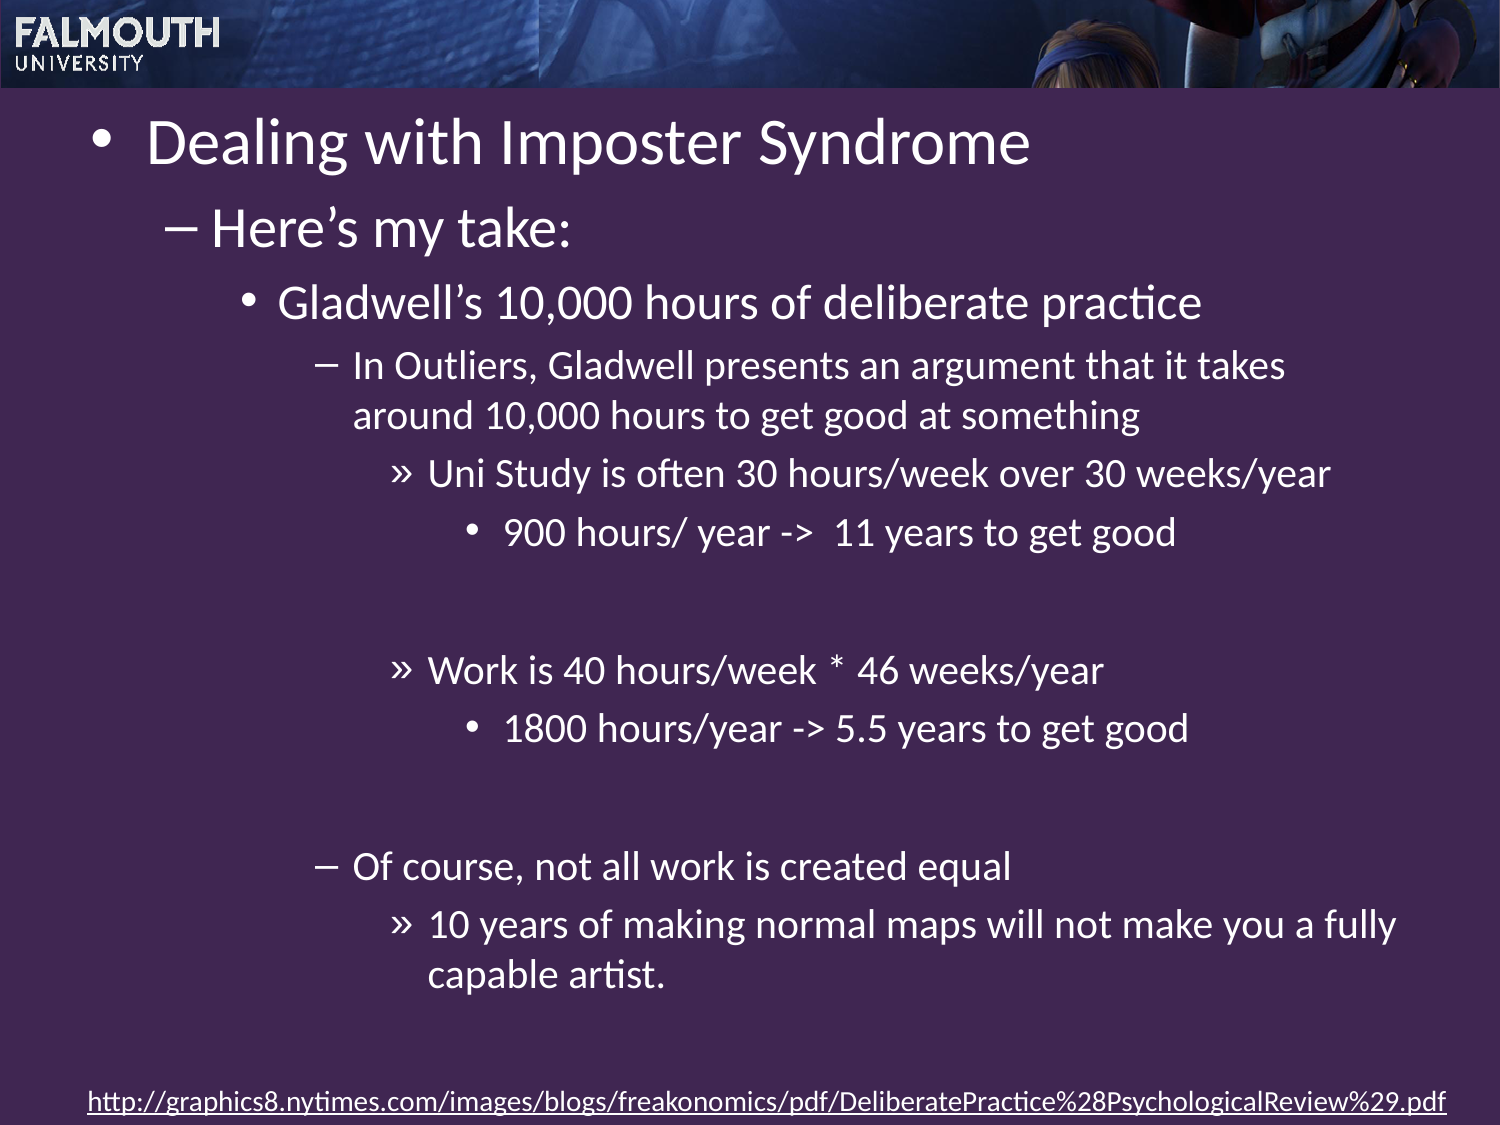

Dealing with Imposter Syndrome
Here’s my take:
Gladwell’s 10,000 hours of deliberate practice
In Outliers, Gladwell presents an argument that it takes around 10,000 hours to get good at something
Uni Study is often 30 hours/week over 30 weeks/year
900 hours/ year ->  11 years to get good

Work is 40 hours/week * 46 weeks/year
1800 hours/year -> 5.5 years to get good

Of course, not all work is created equal
10 years of making normal maps will not make you a fully capable artist.
http://graphics8.nytimes.com/images/blogs/freakonomics/pdf/DeliberatePractice%28PsychologicalReview%29.pdf